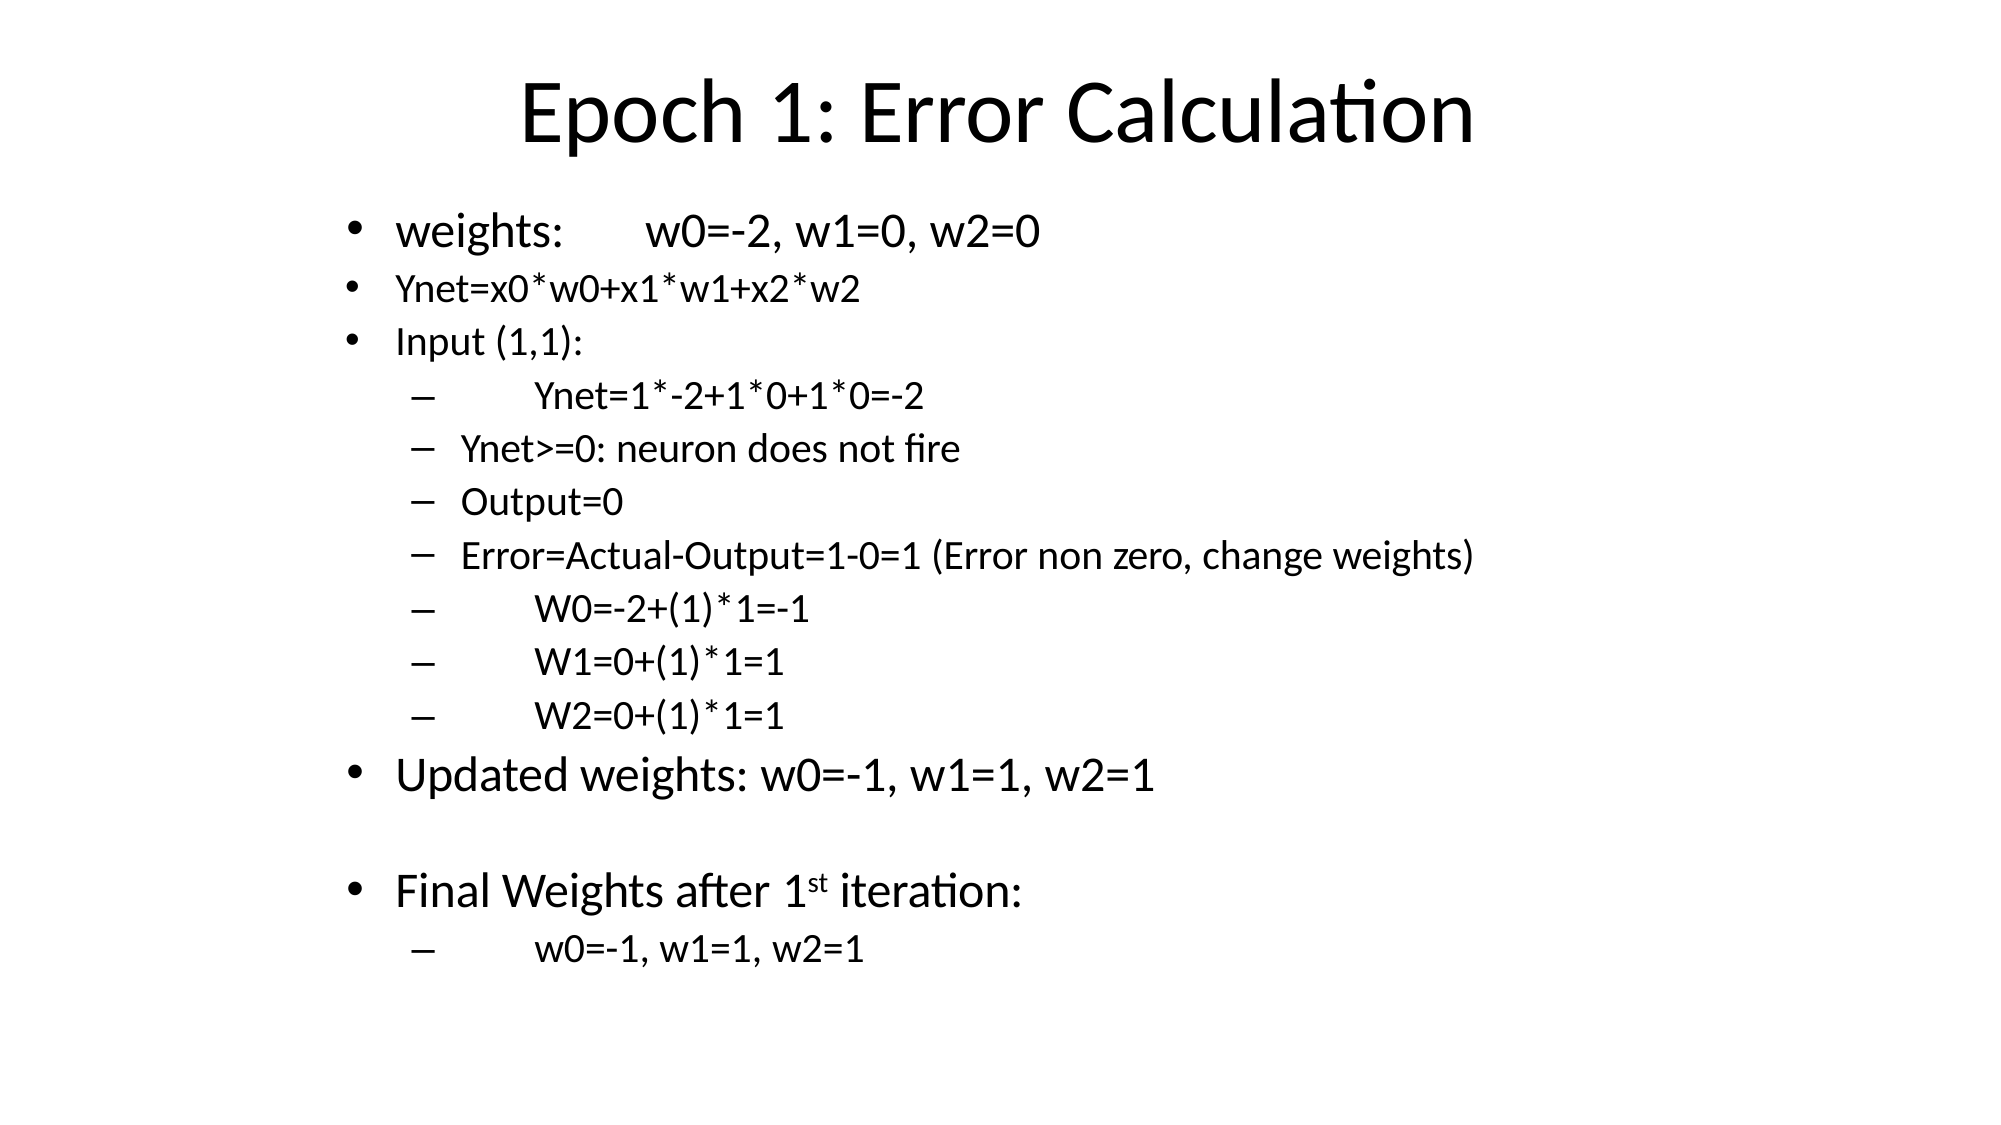

# Epoch 1: Error Calculation
weights:	w0=-2, w1=0, w2=0
Ynet=x0*w0+x1*w1+x2*w2
Input (1,1):
–	Ynet=1*-2+1*0+1*0=-2
Ynet>=0: neuron does not fire
Output=0
Error=Actual-Output=1-0=1 (Error non zero, change weights)
–	W0=-2+(1)*1=-1
–	W1=0+(1)*1=1
–	W2=0+(1)*1=1
Updated weights: w0=-1, w1=1, w2=1

Final Weights after 1st iteration:
–	w0=-1, w1=1, w2=1